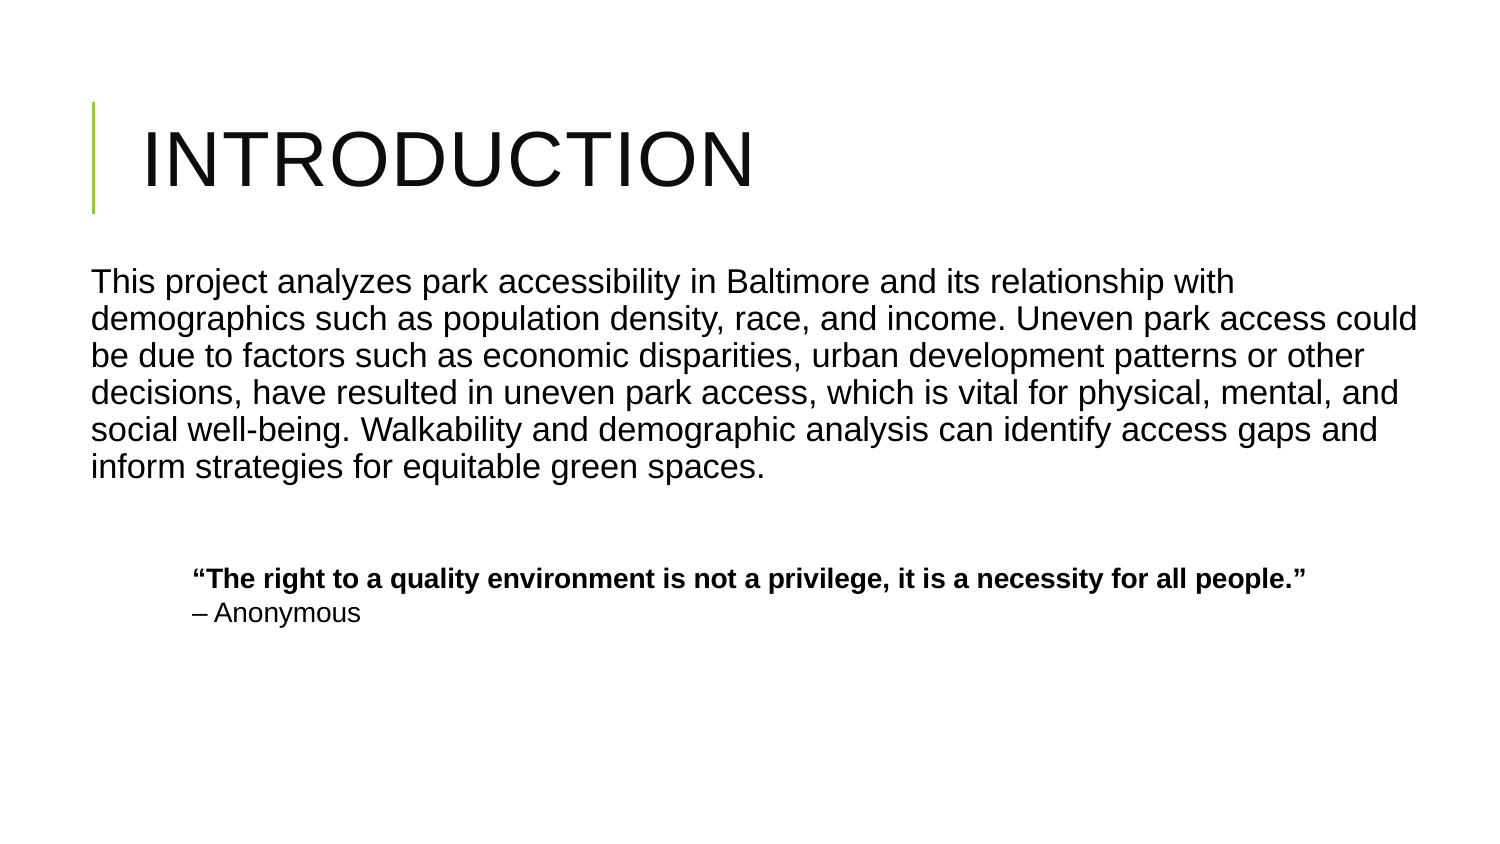

# Introduction
This project analyzes park accessibility in Baltimore and its relationship with demographics such as population density, race, and income. Uneven park access could be due to factors such as economic disparities, urban development patterns or other decisions, have resulted in uneven park access, which is vital for physical, mental, and social well-being. Walkability and demographic analysis can identify access gaps and inform strategies for equitable green spaces.
“The right to a quality environment is not a privilege, it is a necessity for all people.”
– Anonymous